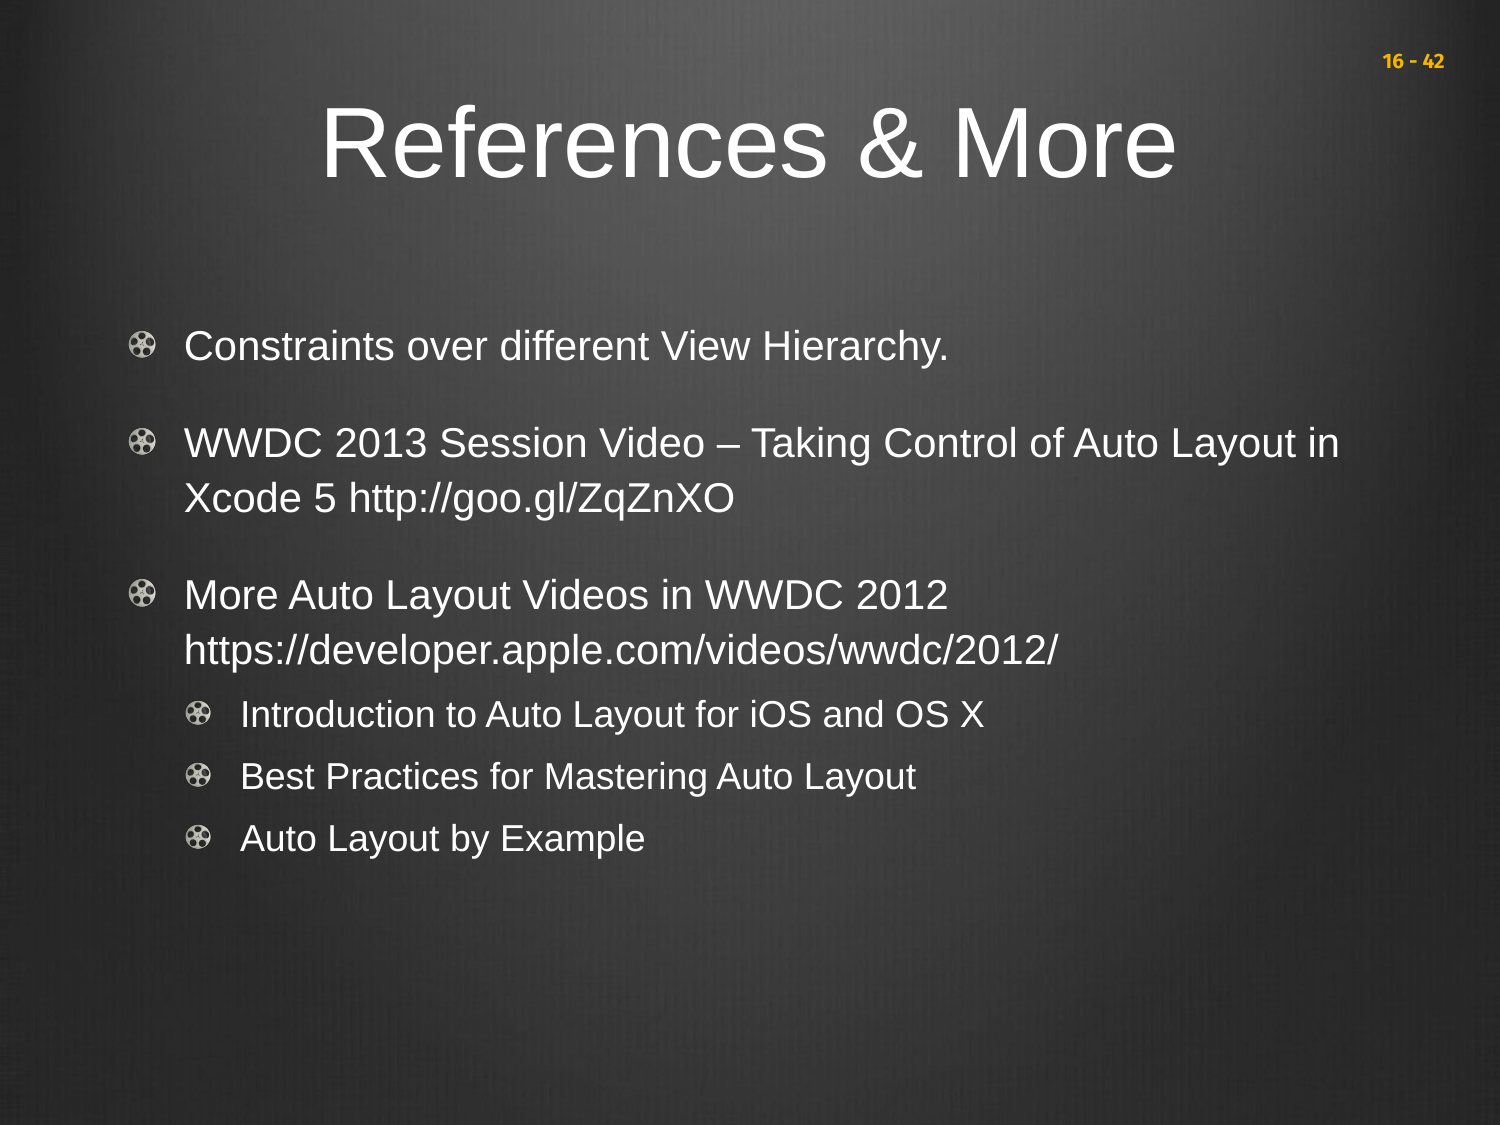

# References & More
 16 - 42
Constraints over different View Hierarchy.
WWDC 2013 Session Video – Taking Control of Auto Layout in Xcode 5 http://goo.gl/ZqZnXO
More Auto Layout Videos in WWDC 2012
https://developer.apple.com/videos/wwdc/2012/
Introduction to Auto Layout for iOS and OS X
Best Practices for Mastering Auto Layout
Auto Layout by Example